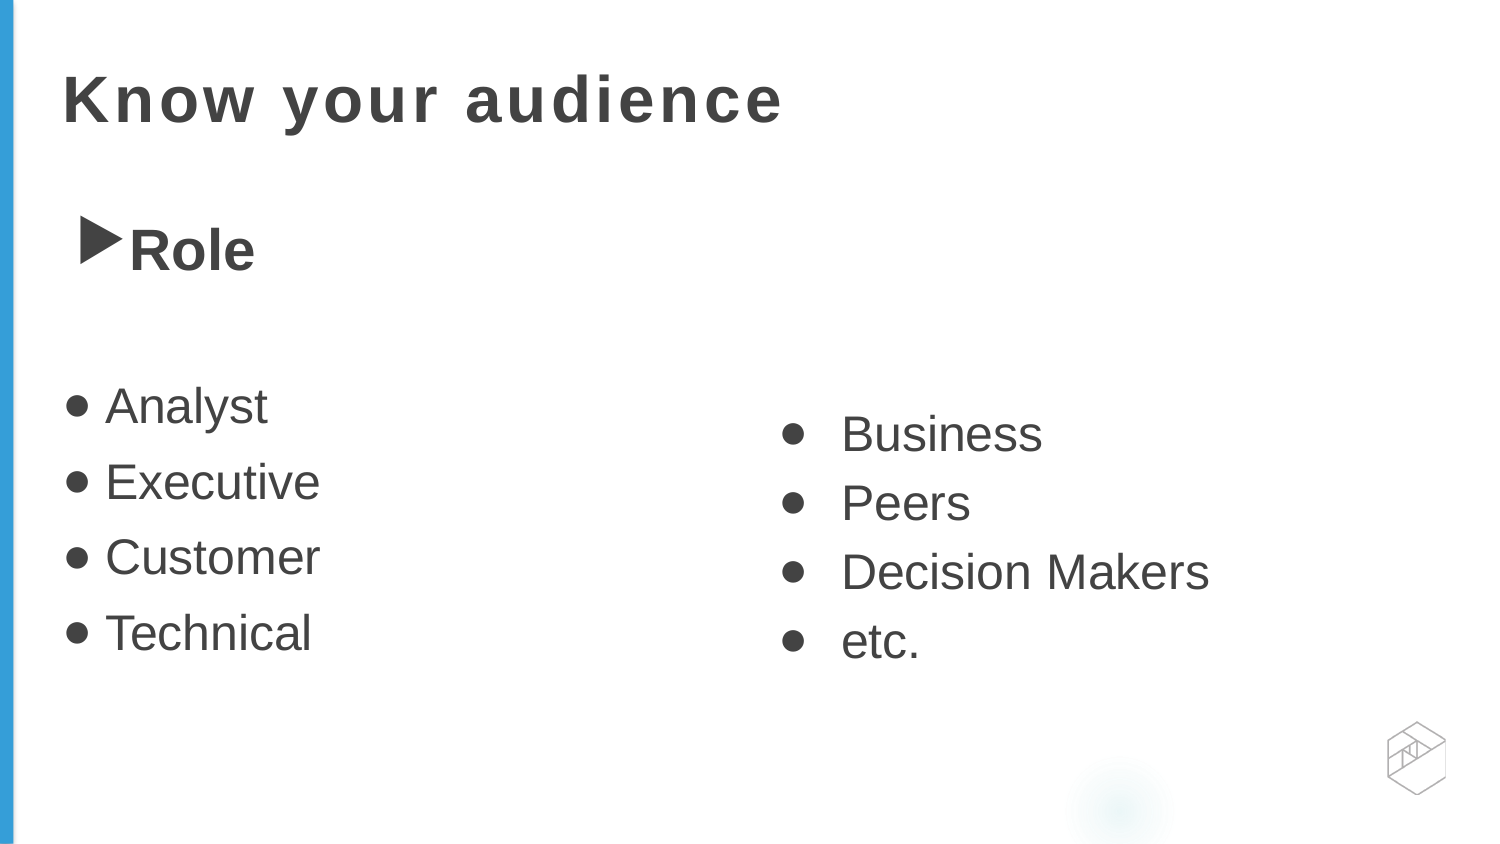

# Know your audience

Role

Analyst
Executive
Customer
Technical

Business
Peers
Decision Makers
etc.